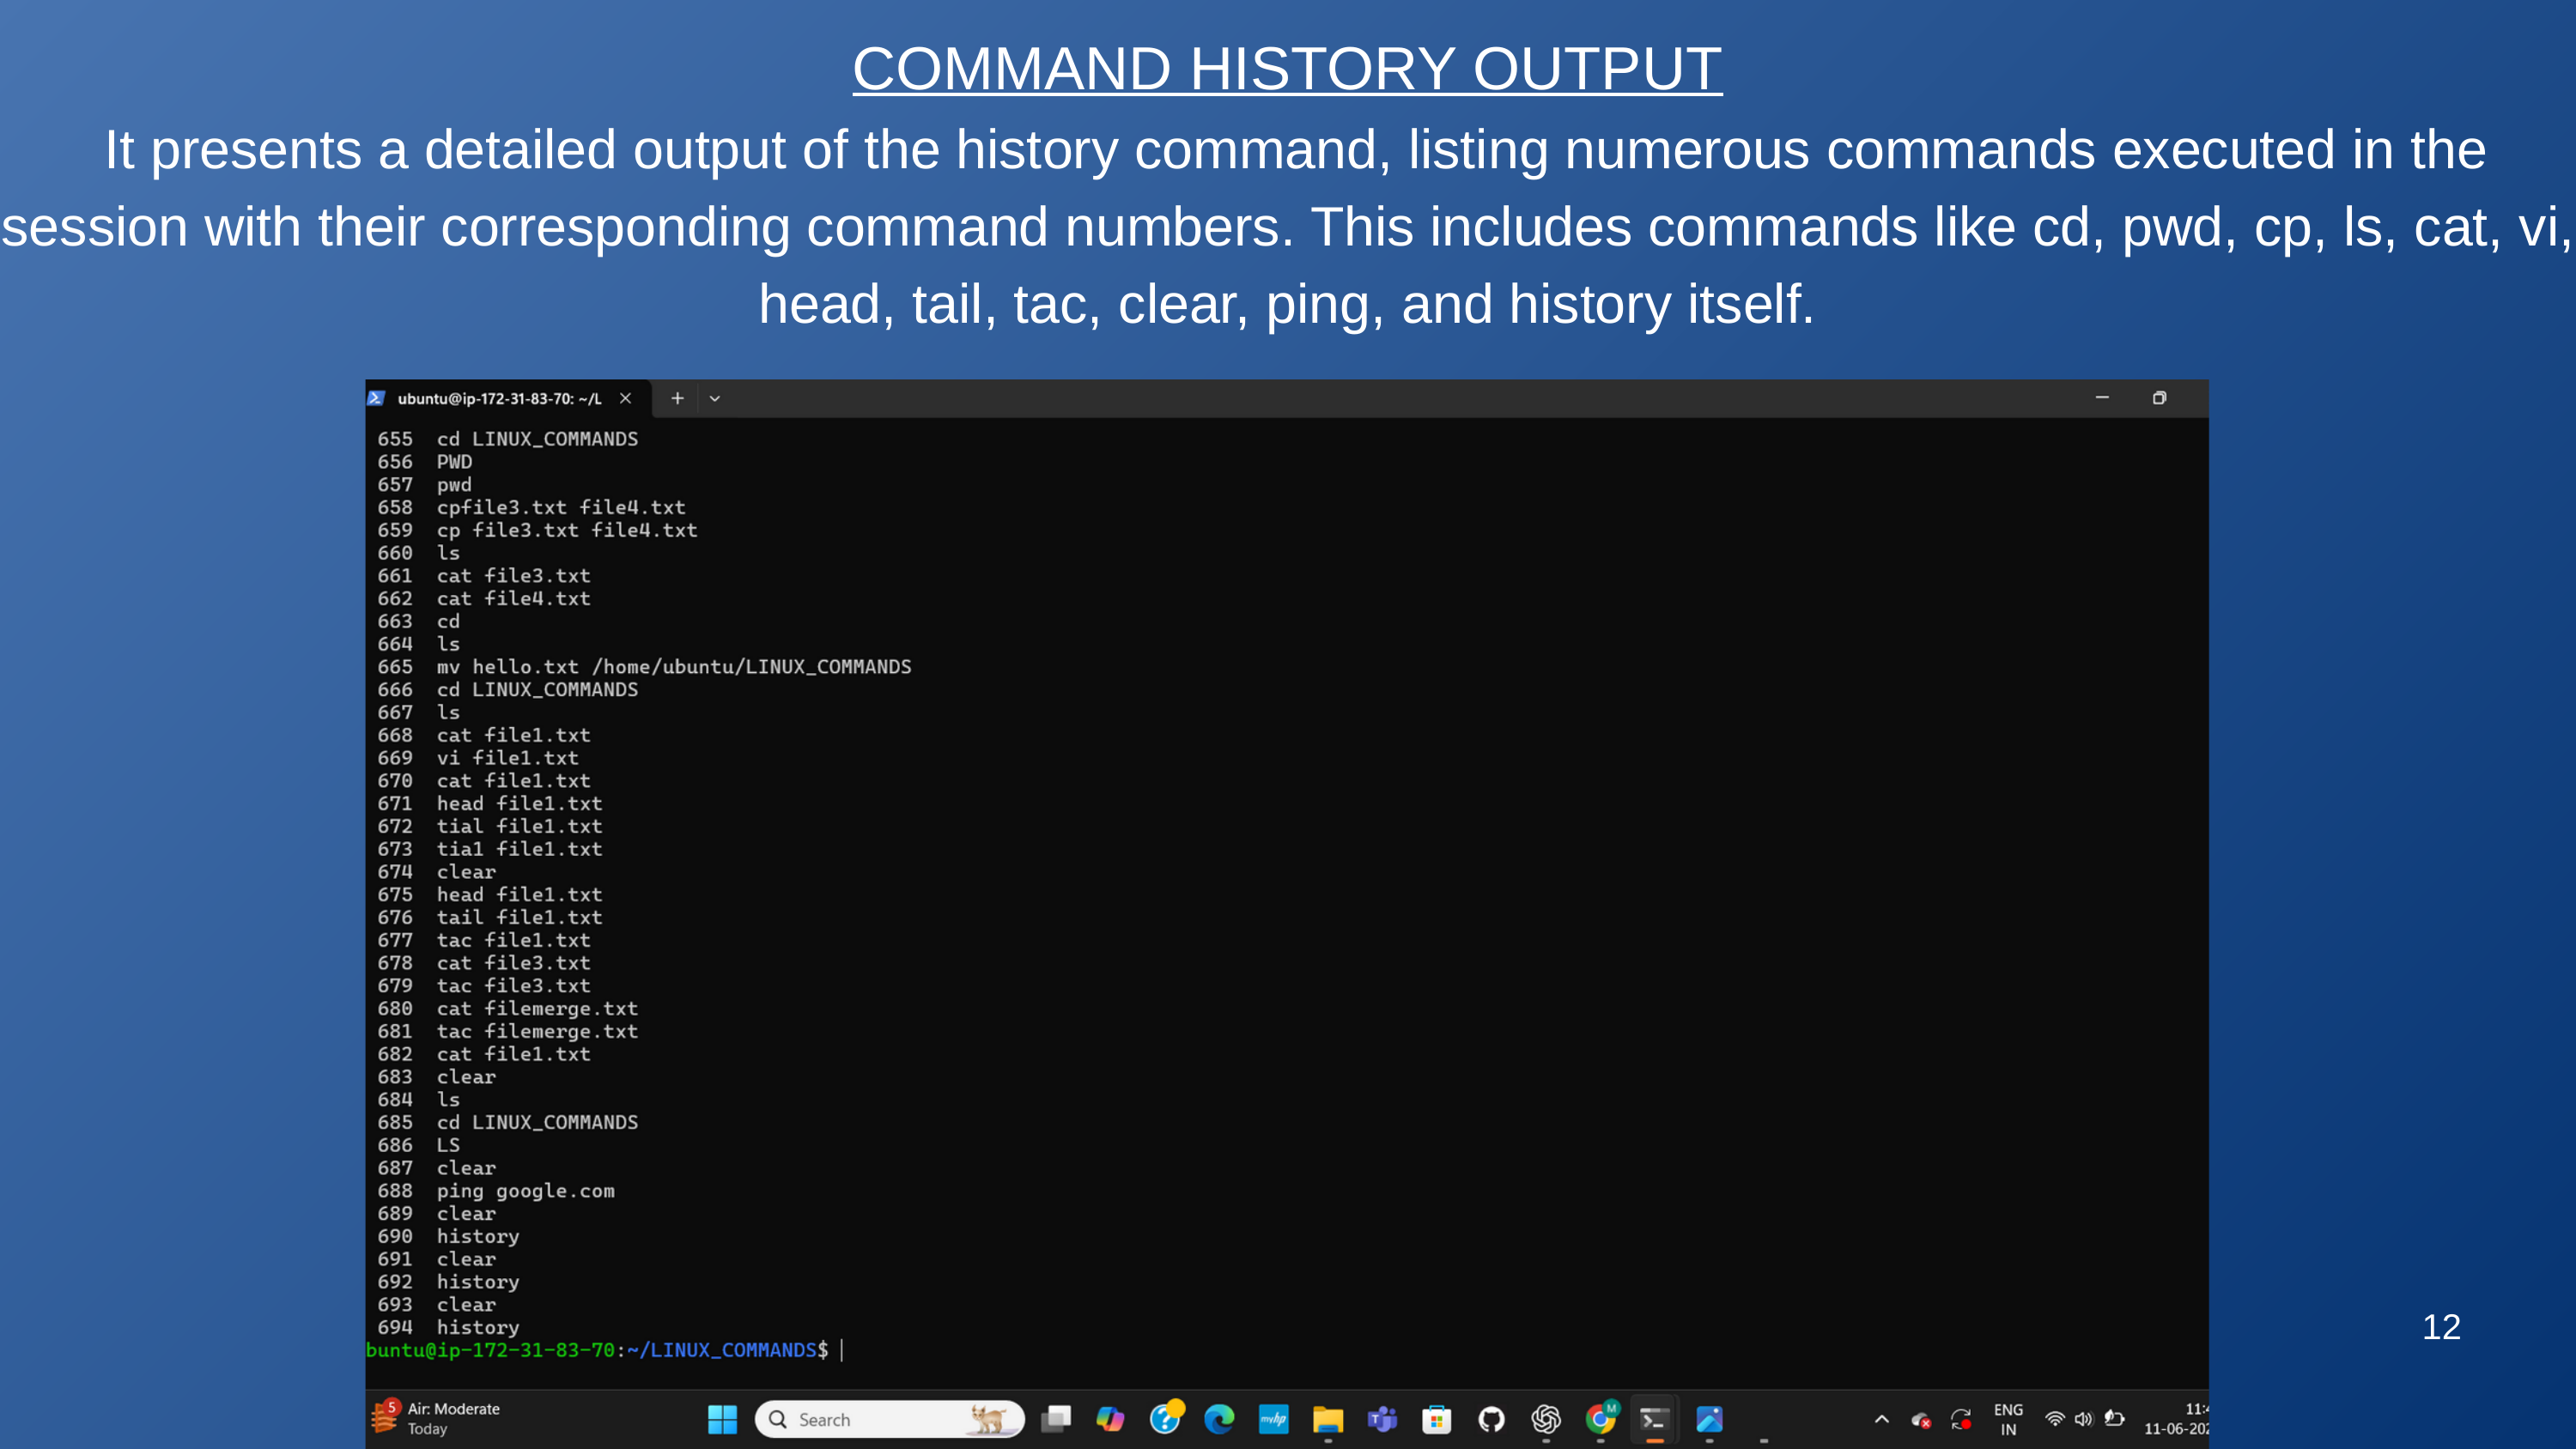

COMMAND HISTORY OUTPUT
 It presents a detailed output of the history command, listing numerous commands executed in the session with their corresponding command numbers. This includes commands like cd, pwd, cp, ls, cat, vi, head, tail, tac, clear, ping, and history itself.

12